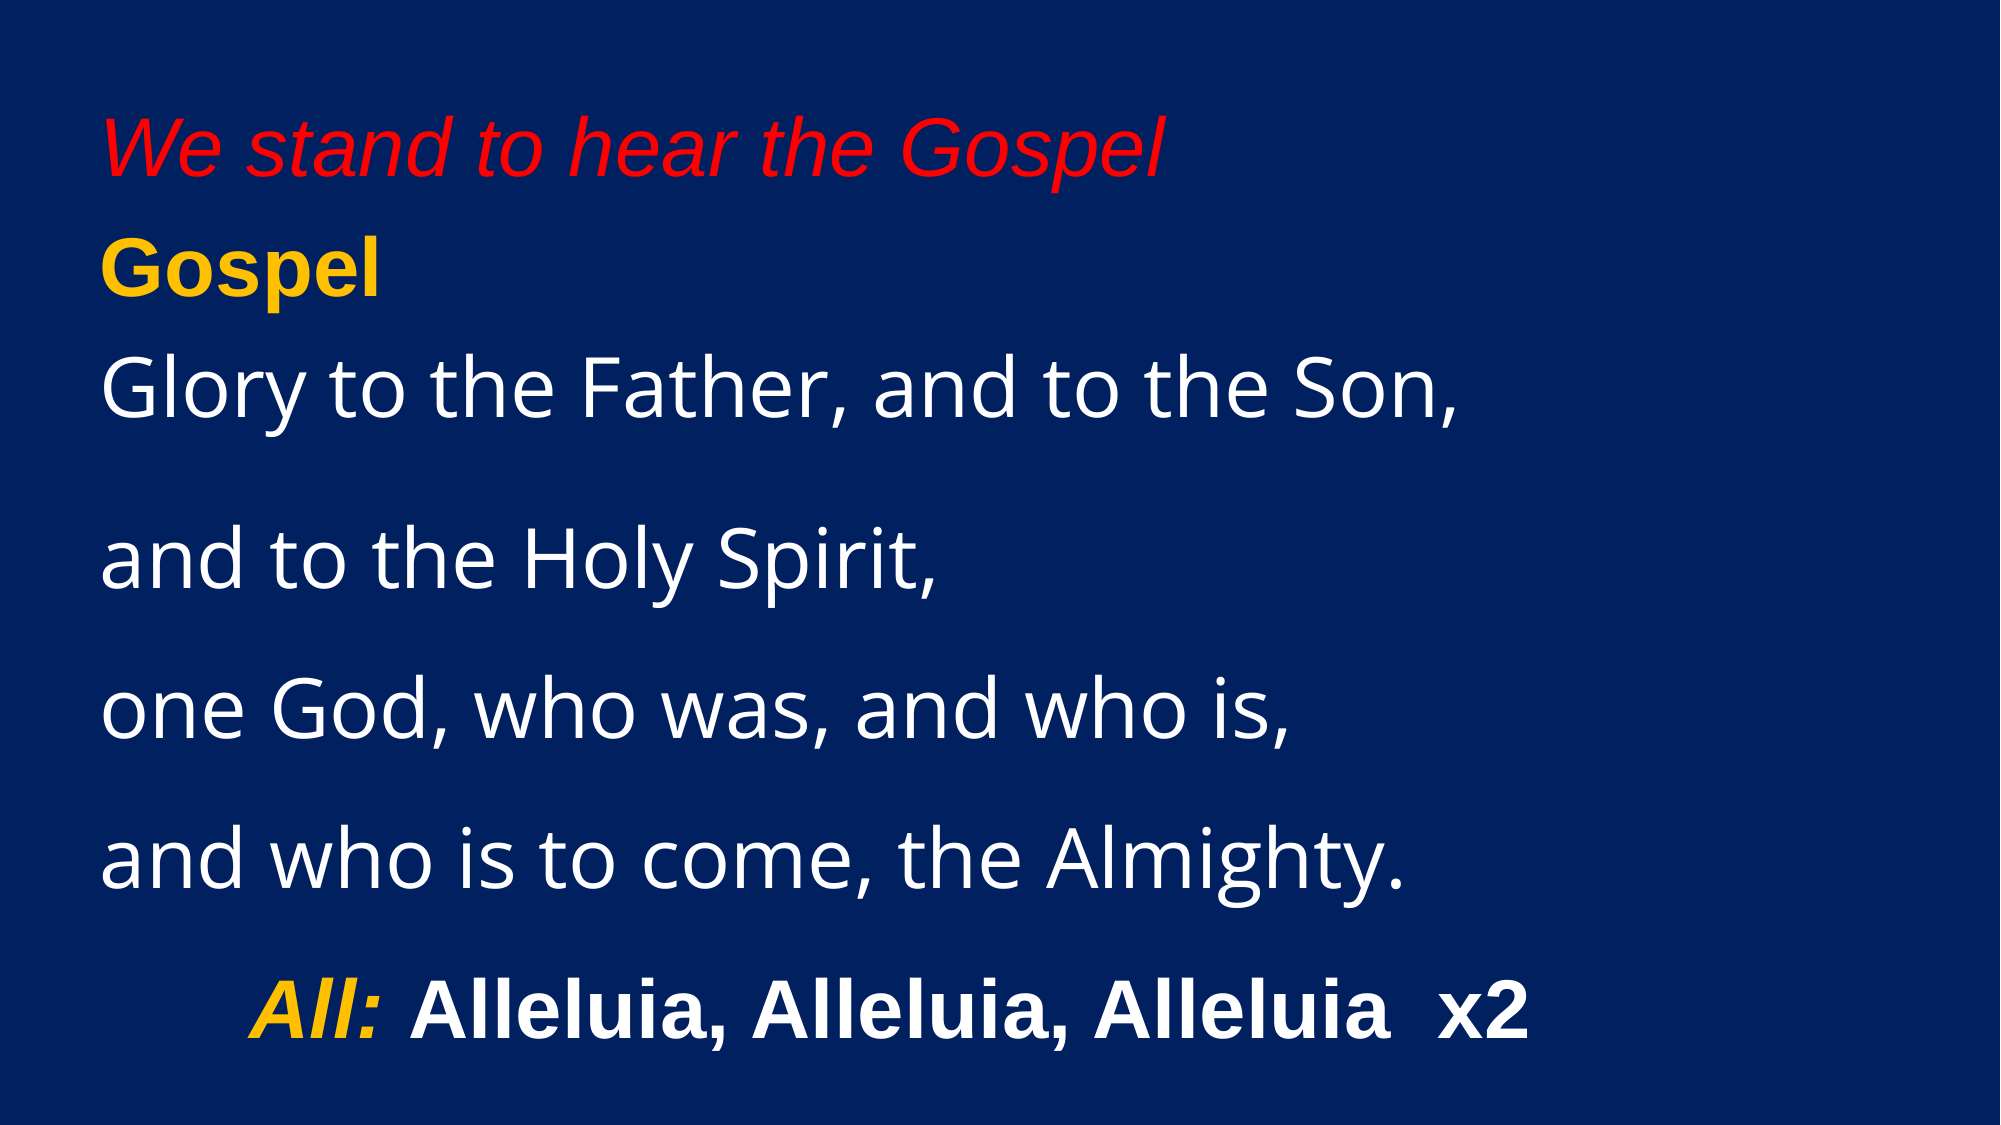

We stand to hear the Gospel
Gospel	- We stand to hear the Gospel
Glory to the Father, and to the Son,
and to the Holy Spirit,
one God, who was, and who is,
and who is to come, the Almighty.
	All: Alleluia, Alleluia, Alleluia  x2